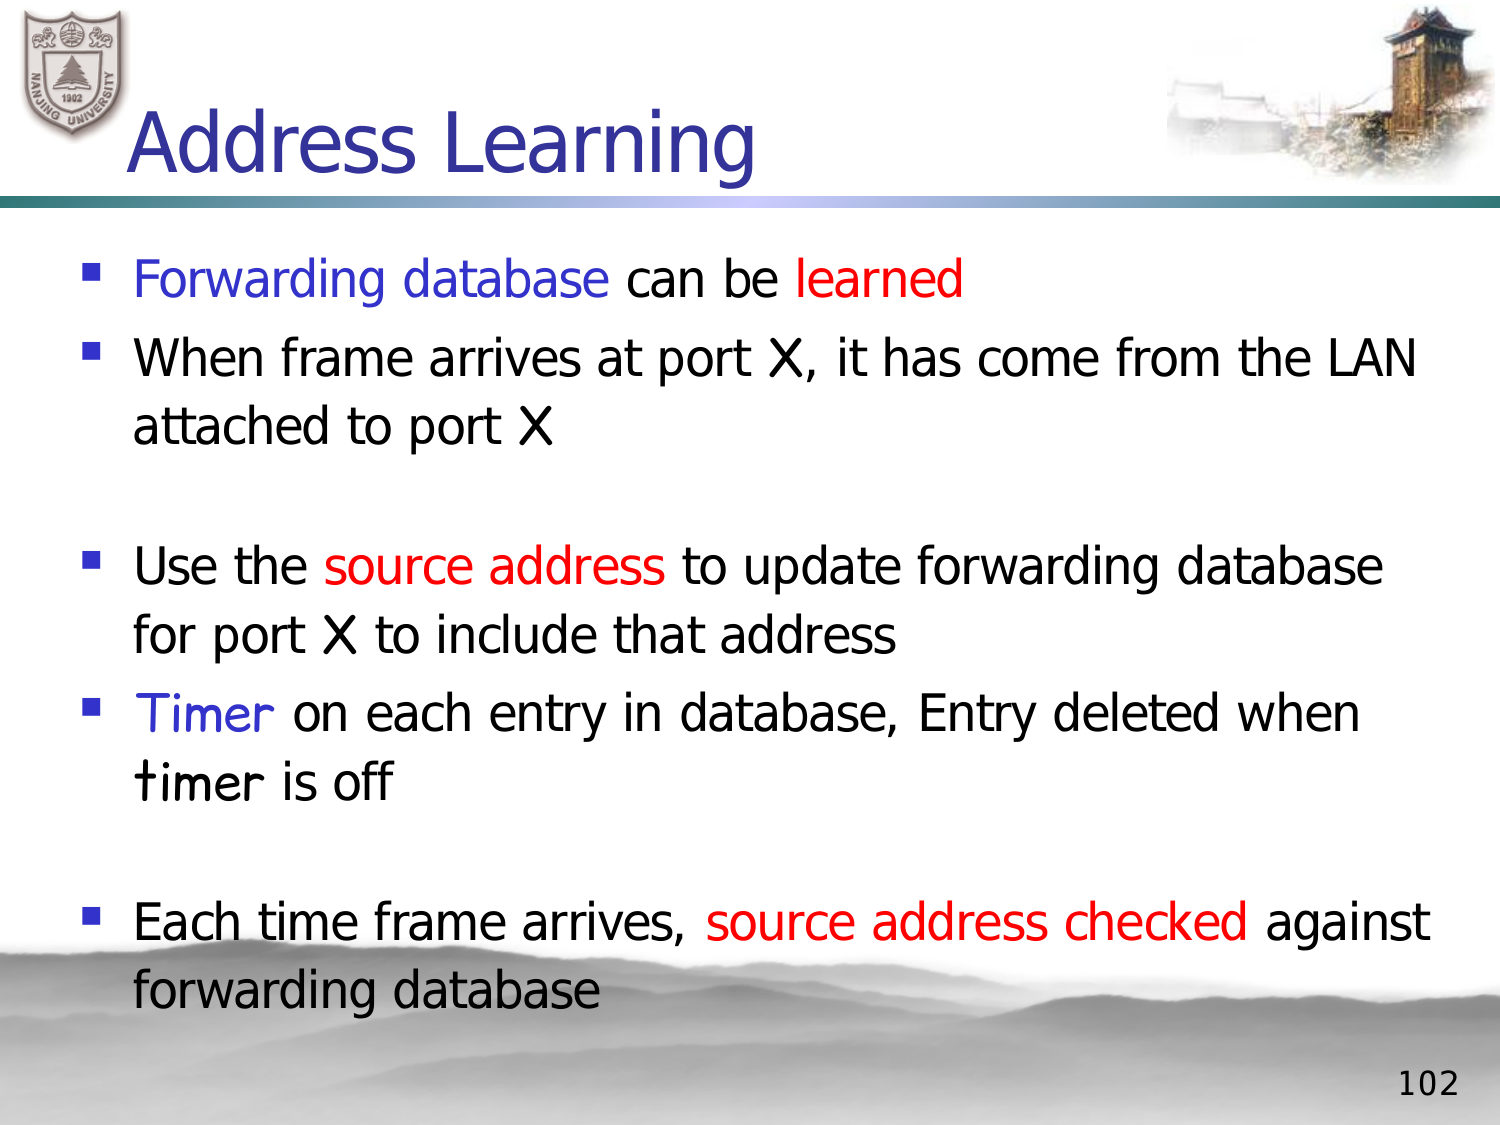

# Address Learning
Forwarding database can be learned
When frame arrives at port X, it has come from the LAN attached to port X

Use the source address to update forwarding database for port X to include that address
Timer on each entry in database, Entry deleted when timer is off

Each time frame arrives, source address checked against forwarding database
102